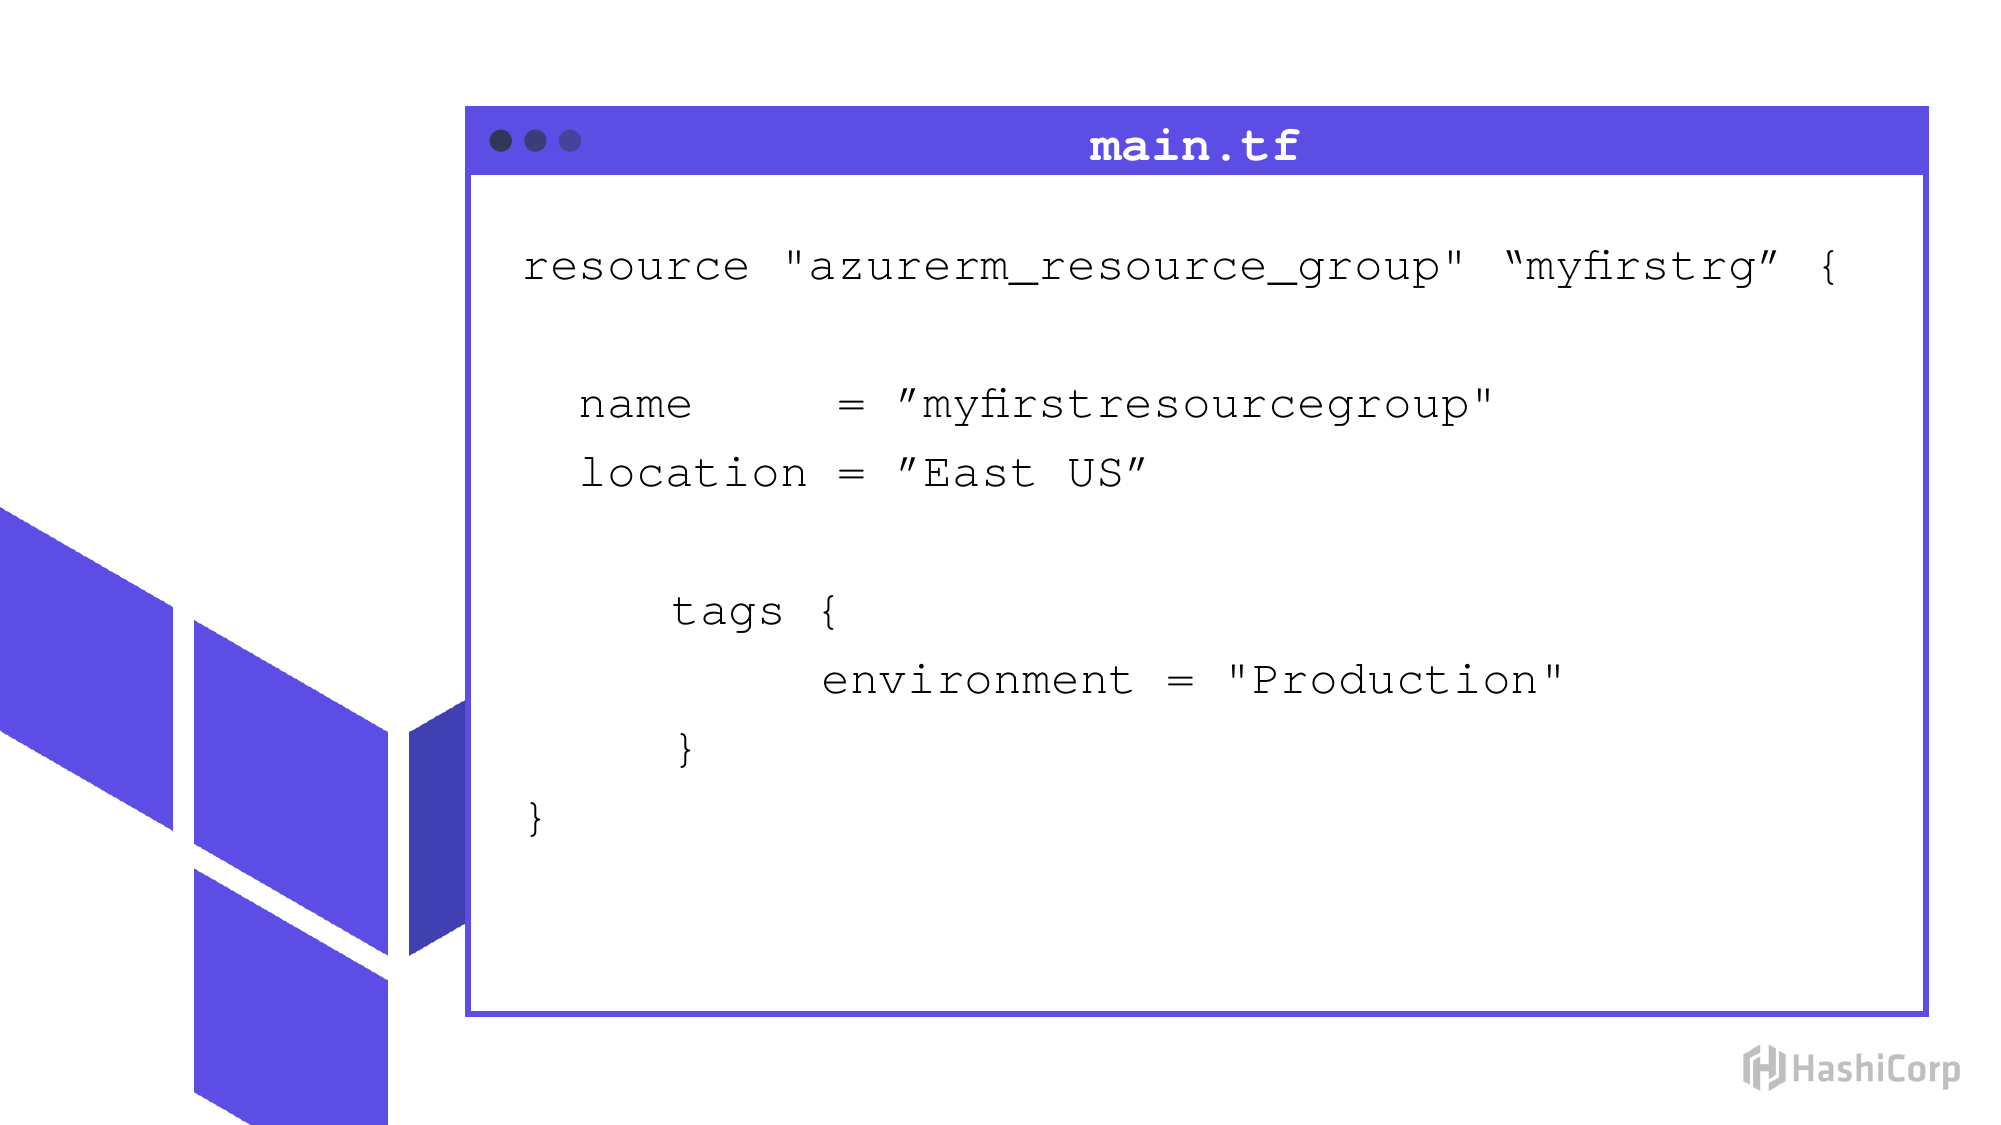

main.tf
resource "azurerm_resource_group" “myfirstrg” {
  name     = ”myfirstresourcegroup"
  location = ”East US”

	tags {
		environment = "Production"
	}
}